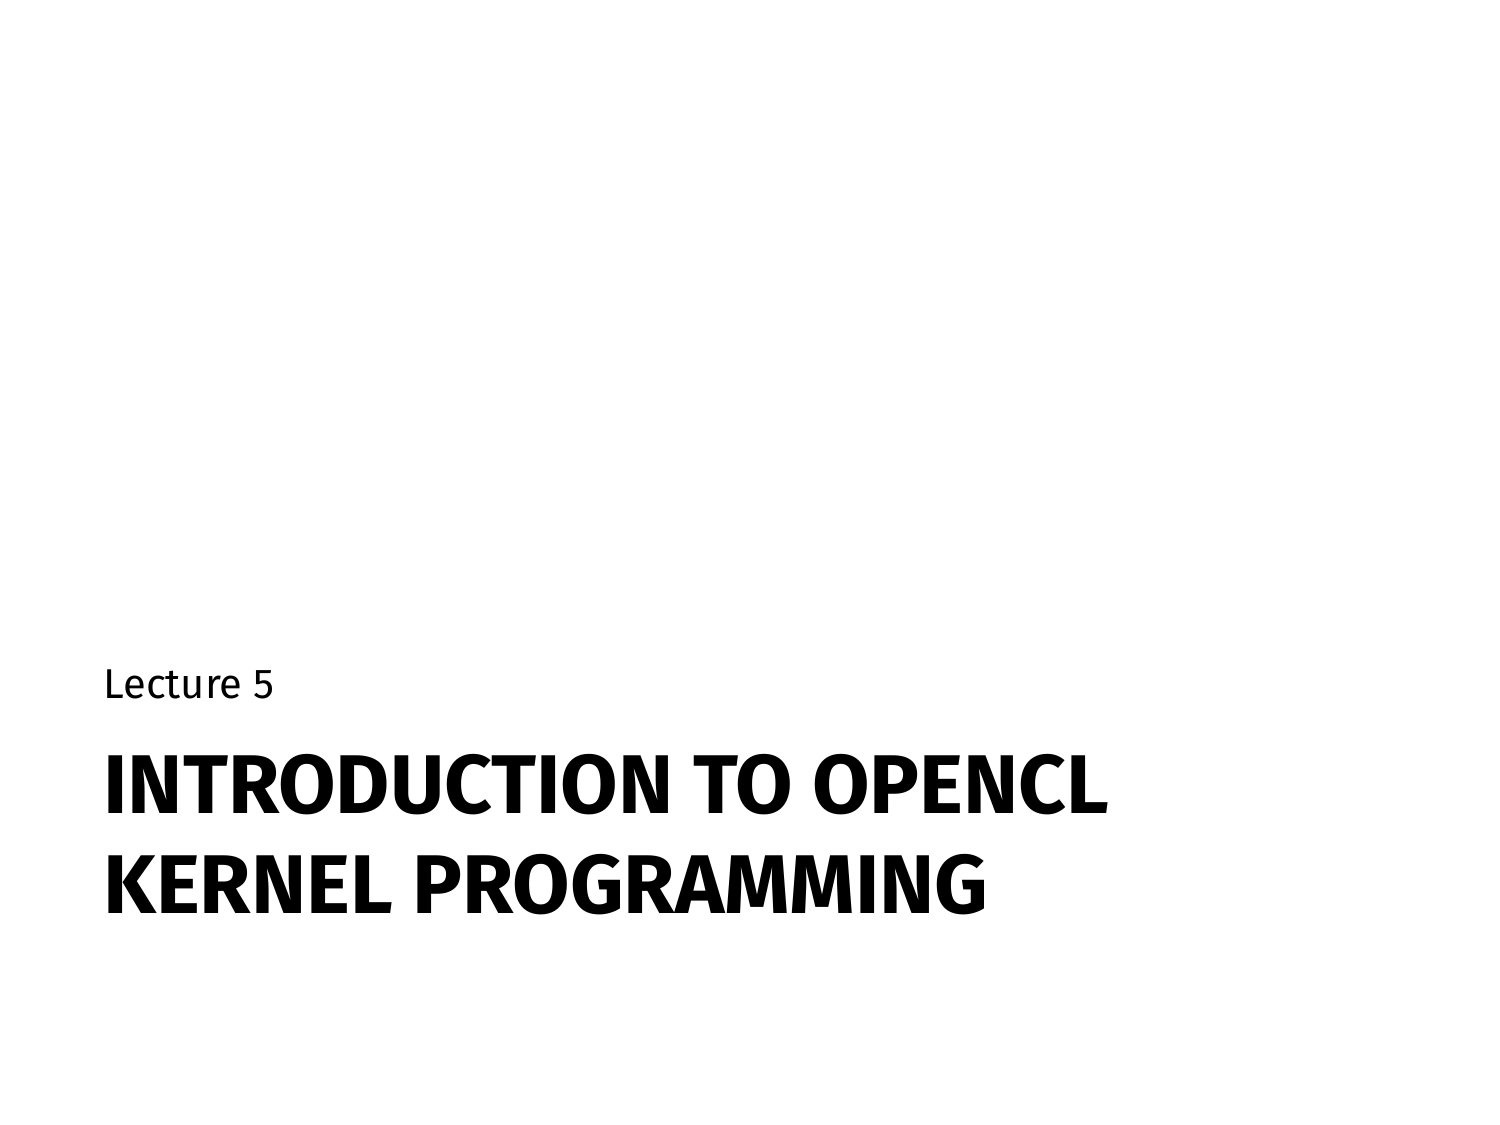

Lecture 5
# Introduction to OpenCL kernel programming